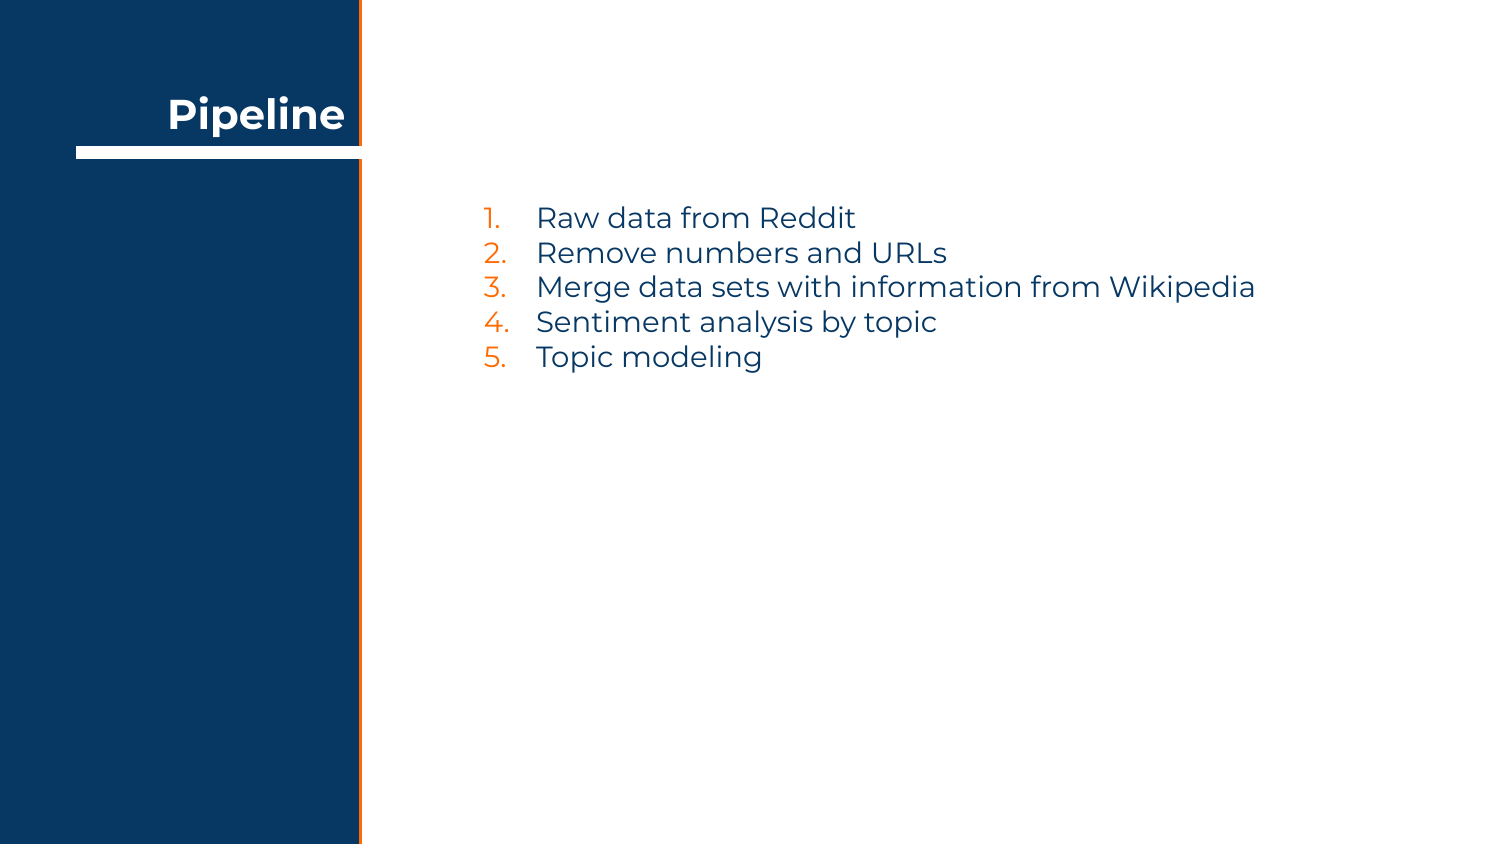

# Pipeline
Raw data from Reddit
Remove numbers and URLs
Merge data sets with information from Wikipedia
Sentiment analysis by topic
Topic modeling